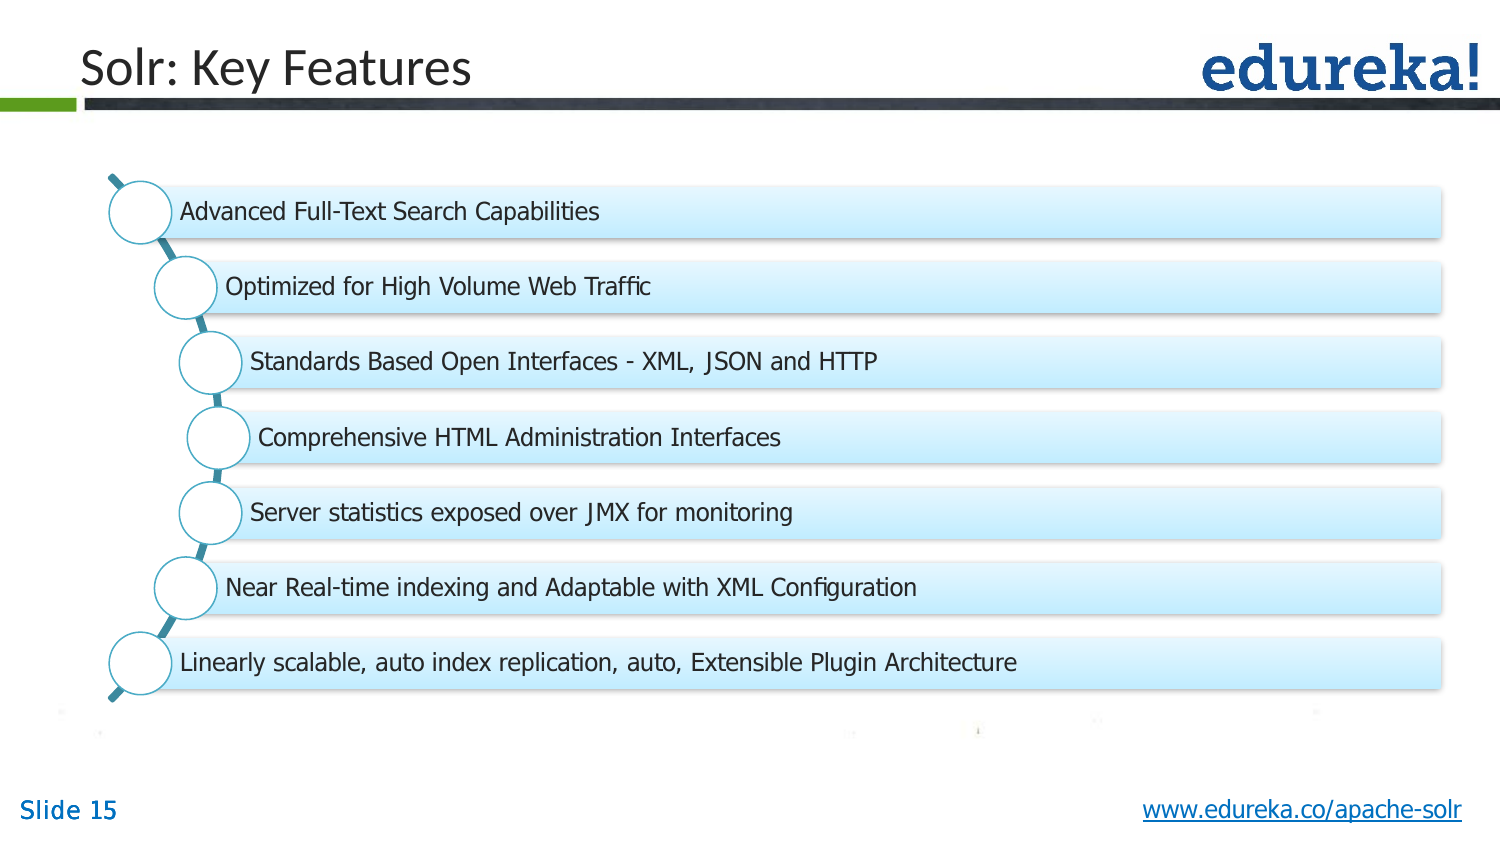

Solr: Key Features
Advanced Full-Text Search Capabilities
Optimized for High Volume Web Traffic
Standards Based Open Interfaces - XML, JSON and HTTP
Comprehensive HTML Administration Interfaces
Server statistics exposed over JMX for monitoring
Near Real-time indexing and Adaptable with XML Configuration
Linearly scalable, auto index replication, auto, Extensible Plugin Architecture